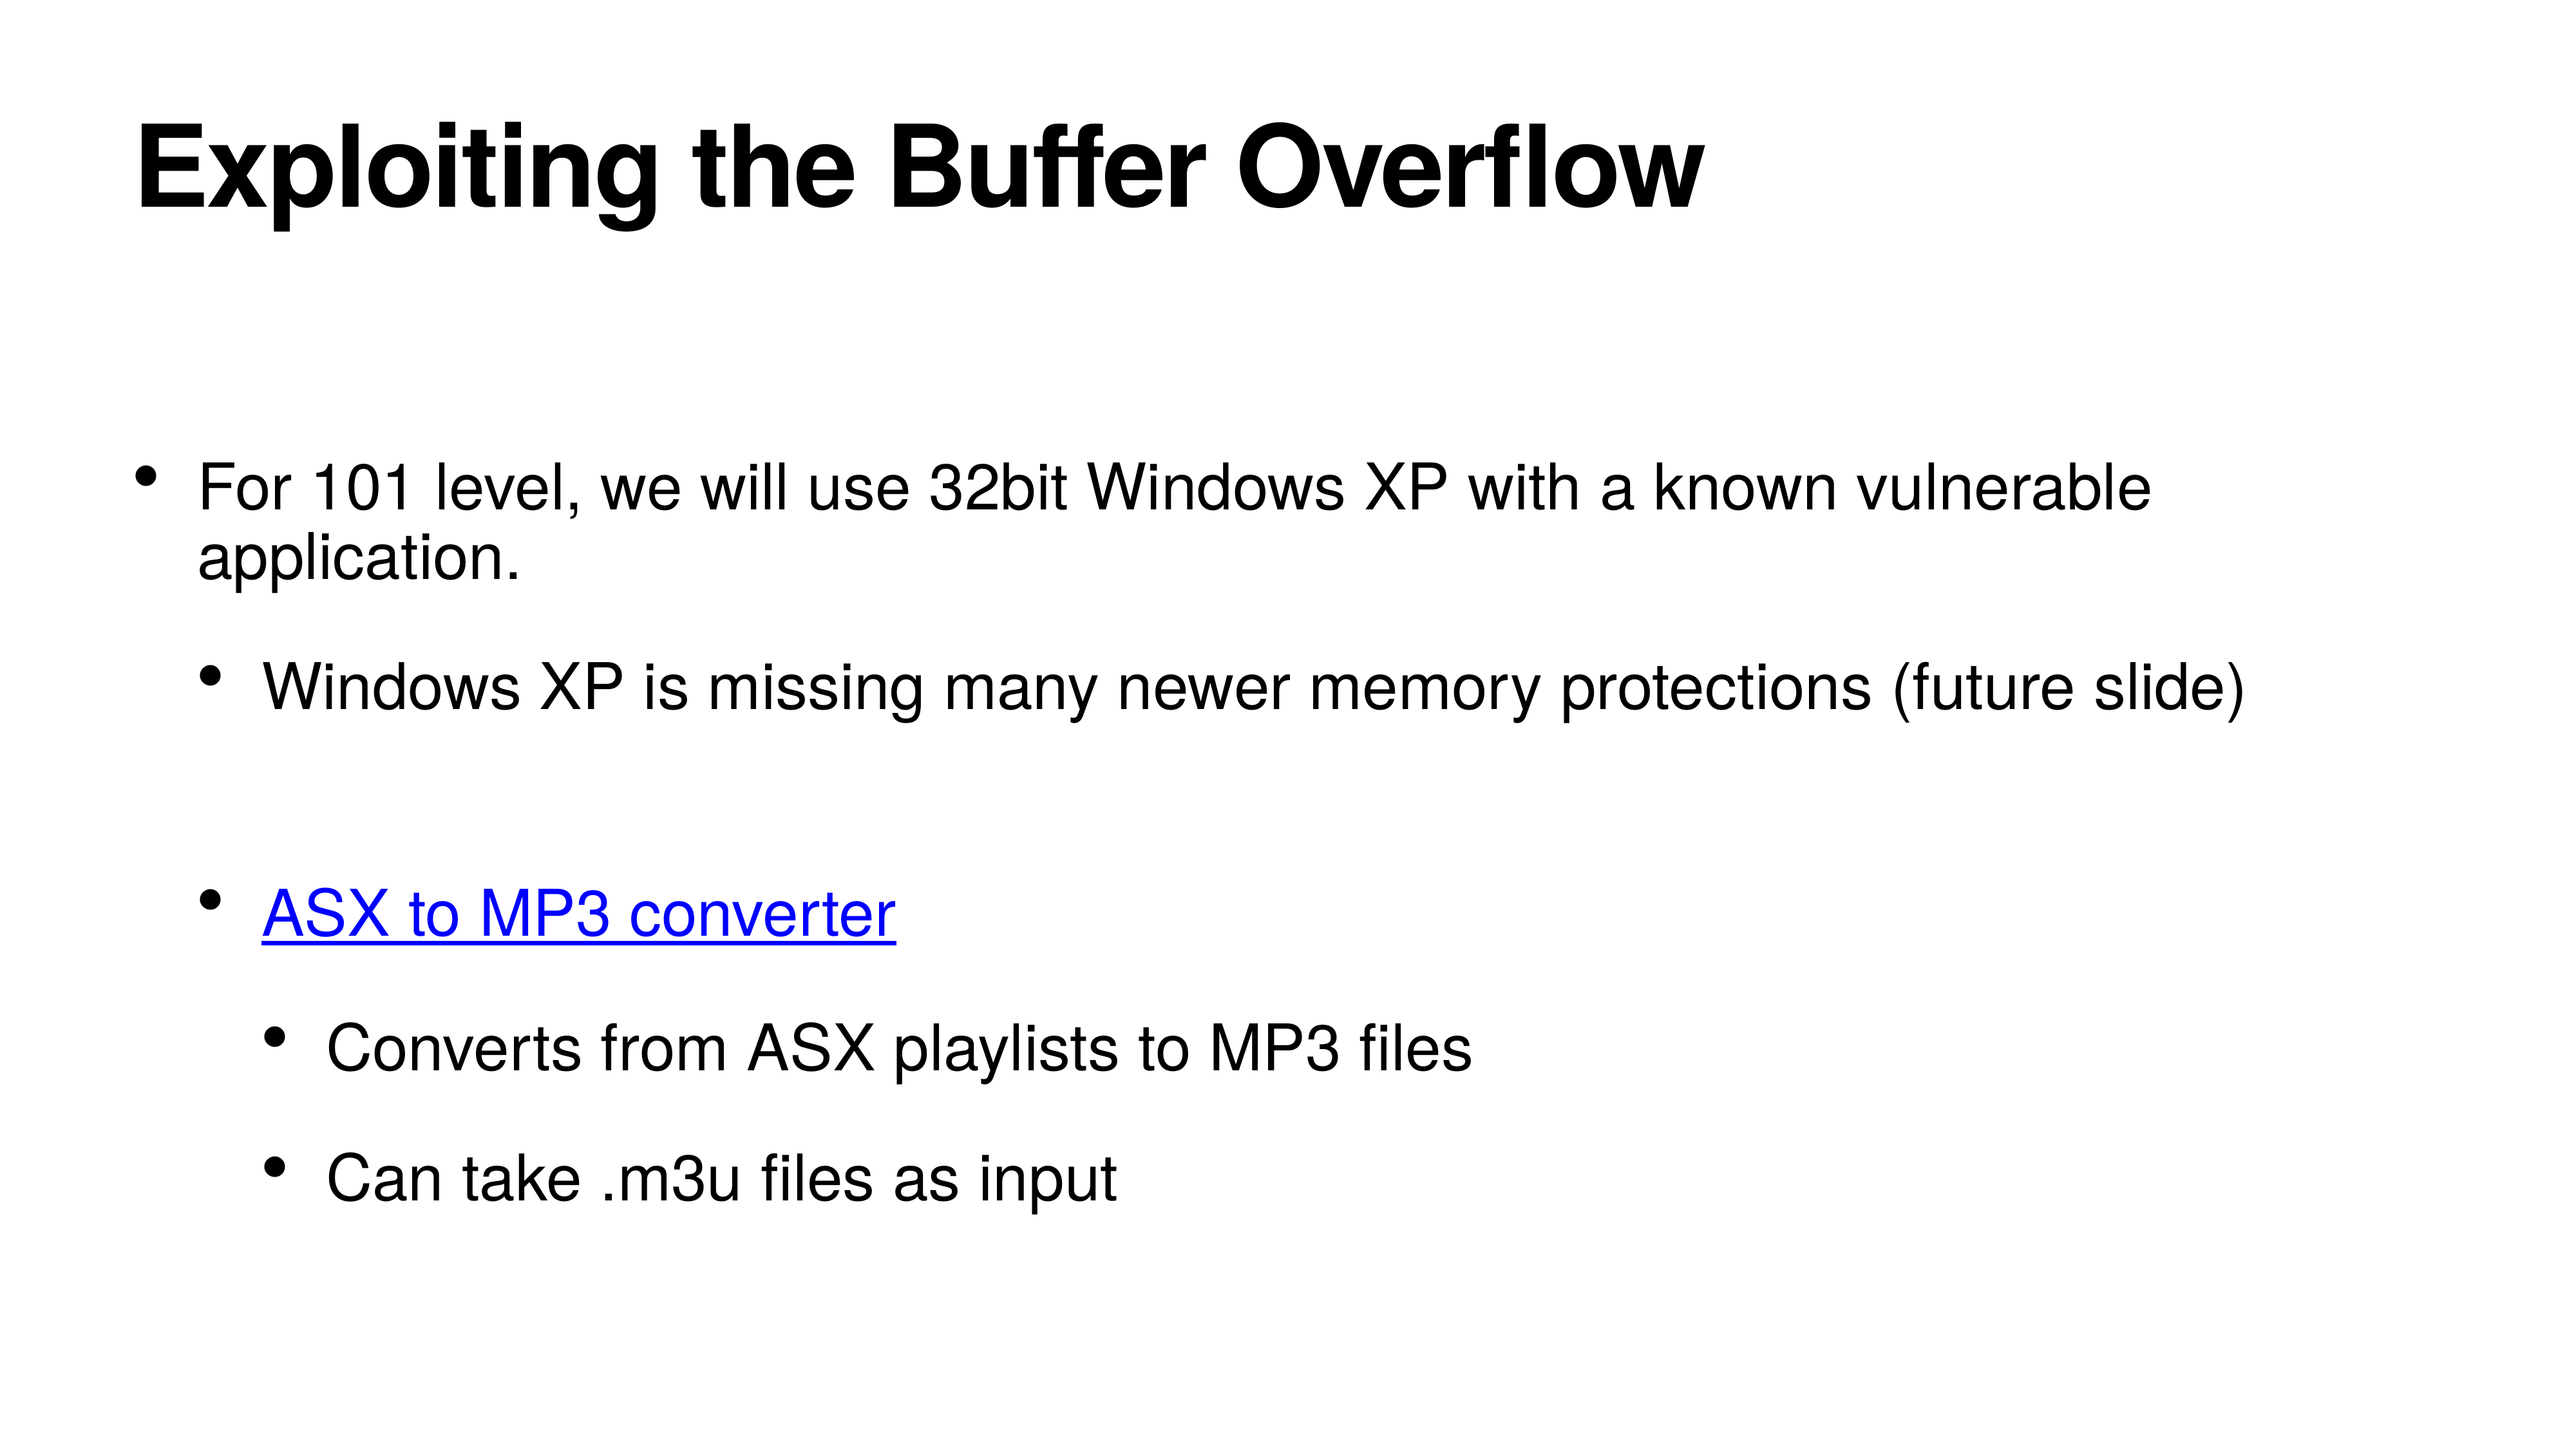

# Exploiting the Buffer Overflow

For 101 level, we will use 32bit Windows XP with a known vulnerable application.
Windows XP is missing many newer memory protections (future slide)

ASX to MP3 converter
Converts from ASX playlists to MP3 files
Can take .m3u files as input